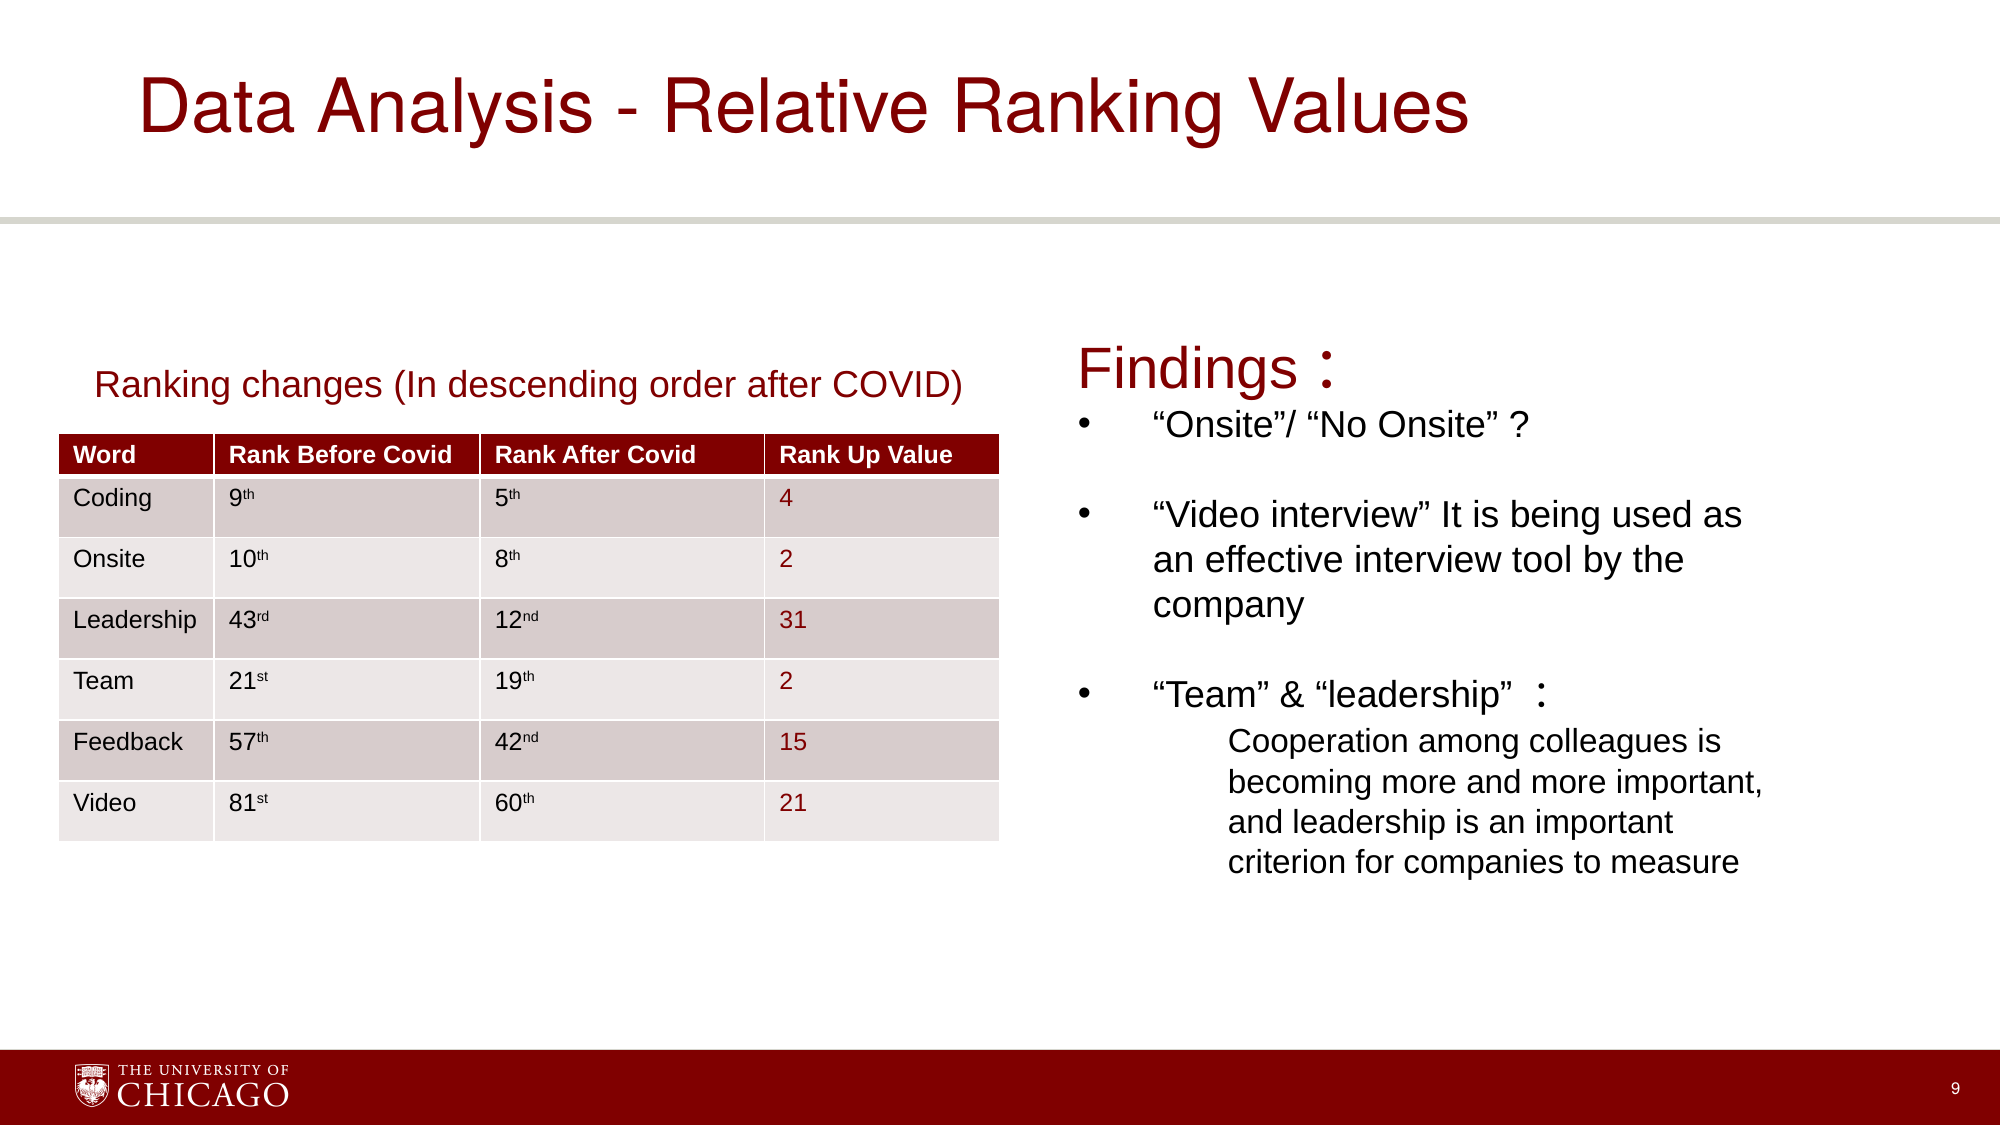

# Data Analysis - Relative Ranking Values
Findings：
“Onsite”/ “No Onsite” ?

“Video interview” It is being used as an effective interview tool by the company

“Team” & “leadership” ：
	Cooperation among colleagues is 	becoming more and more important, 	and leadership is an important 	criterion for companies to measure

Ranking changes (In descending order after COVID)
| Word | Rank Before Covid | Rank After Covid | Rank Up Value |
| --- | --- | --- | --- |
| Coding | 9th | 5th | 4 |
| Onsite | 10th | 8th | 2 |
| Leadership | 43rd | 12nd | 31 |
| Team | 21st | 19th | 2 |
| Feedback | 57th | 42nd | 15 |
| Video | 81st | 60th | 21 |
9